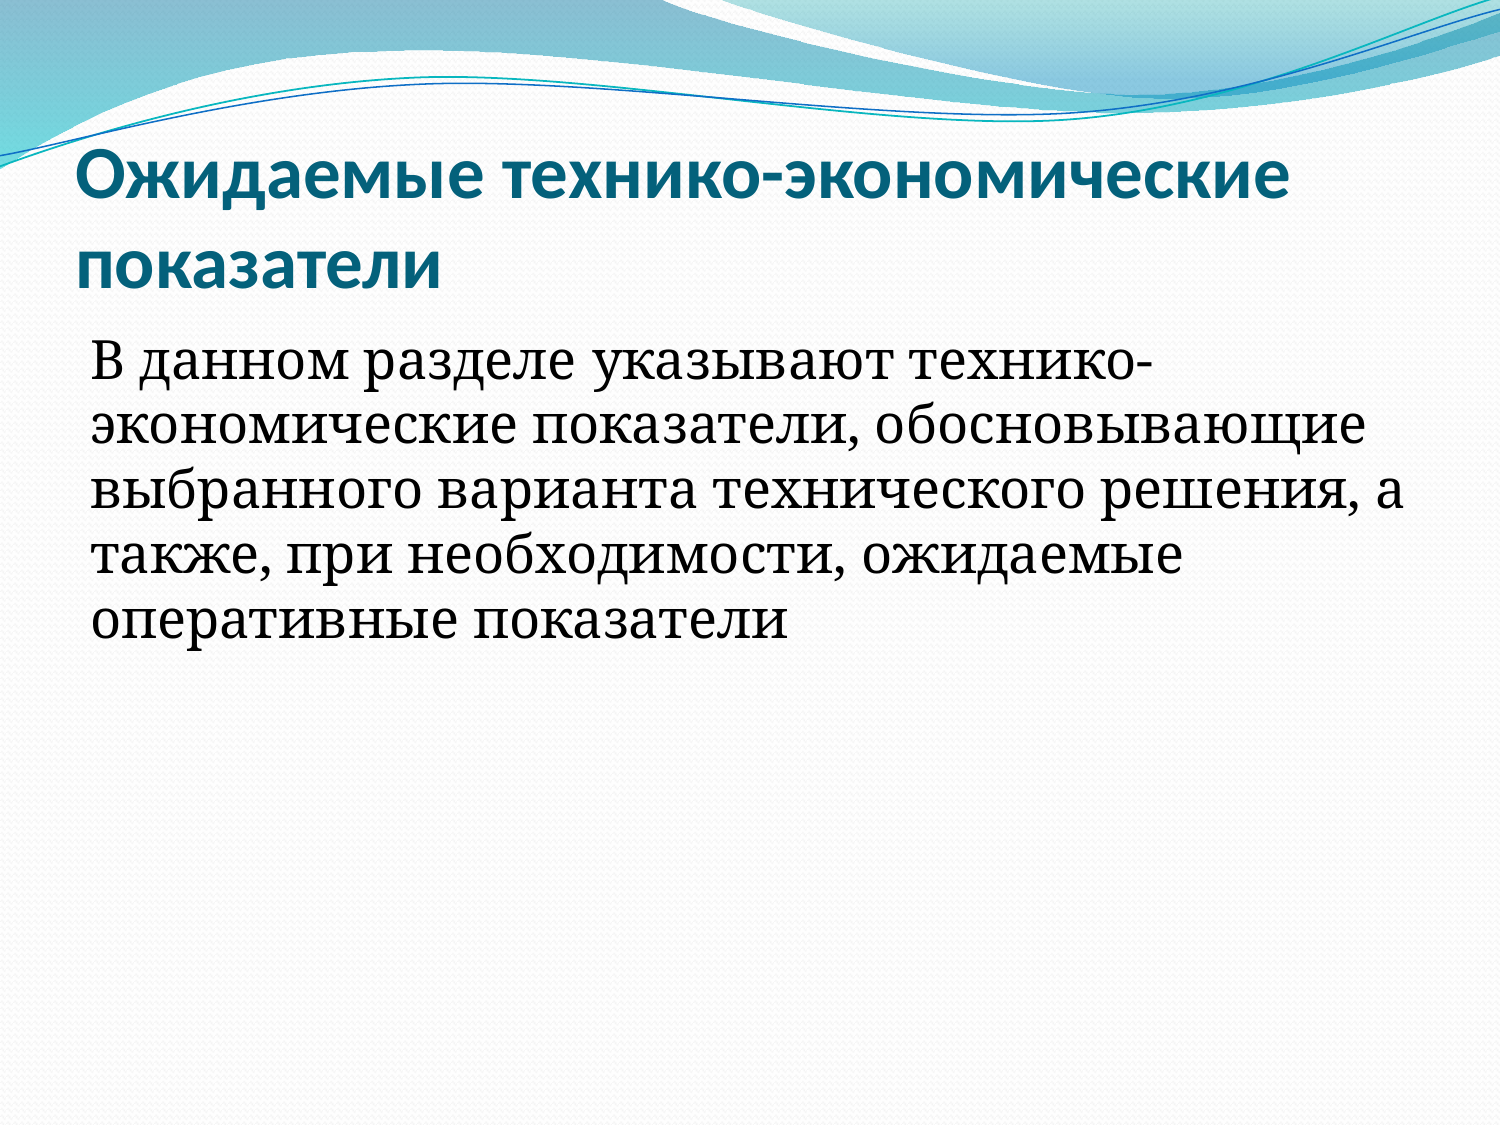

# Ожидаемые технико-экономические показатели
В данном разделе указывают технико-экономические показатели, обосновывающие выбранного варианта технического решения, а также, при необходимости, ожидаемые оперативные показатели